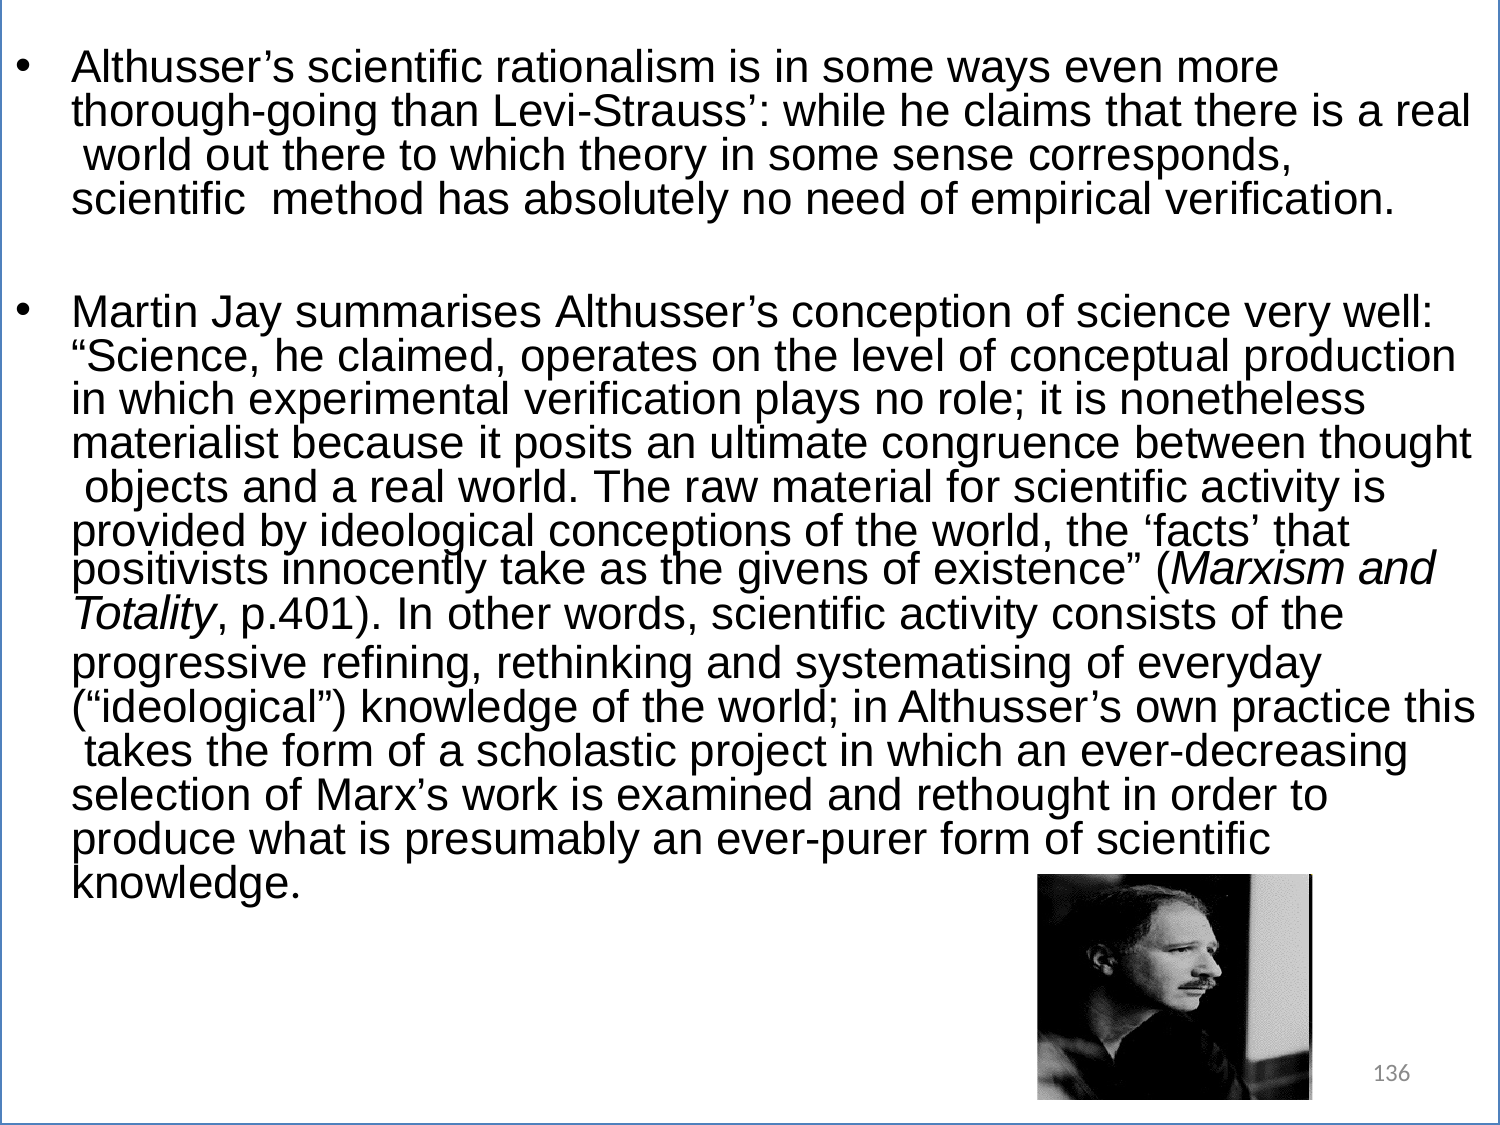

Althusser’s scientific rationalism is in some ways even more  thorough-going than Levi-Strauss’: while he claims that there is a real  world out there to which theory in some sense corresponds, scientific  method has absolutely no need of empirical verification.

Martin Jay summarises Althusser’s conception of science very well:  “Science, he claimed, operates on the level of conceptual production  in which experimental verification plays no role; it is nonetheless  materialist because it posits an ultimate congruence between thought  objects and a real world. The raw material for scientific activity is  provided by ideological conceptions of the world, the ‘facts’ that
positivists innocently take as the givens of existence” (Marxism and
Totality, p.401). In other words, scientific activity consists of the
progressive refining, rethinking and systematising of everyday  (“ideological”) knowledge of the world; in Althusser’s own practice this  takes the form of a scholastic project in which an ever-decreasing  selection of Marx’s work is examined and rethought in order to  produce what is presumably an ever-purer form of scientific  knowledge.

136